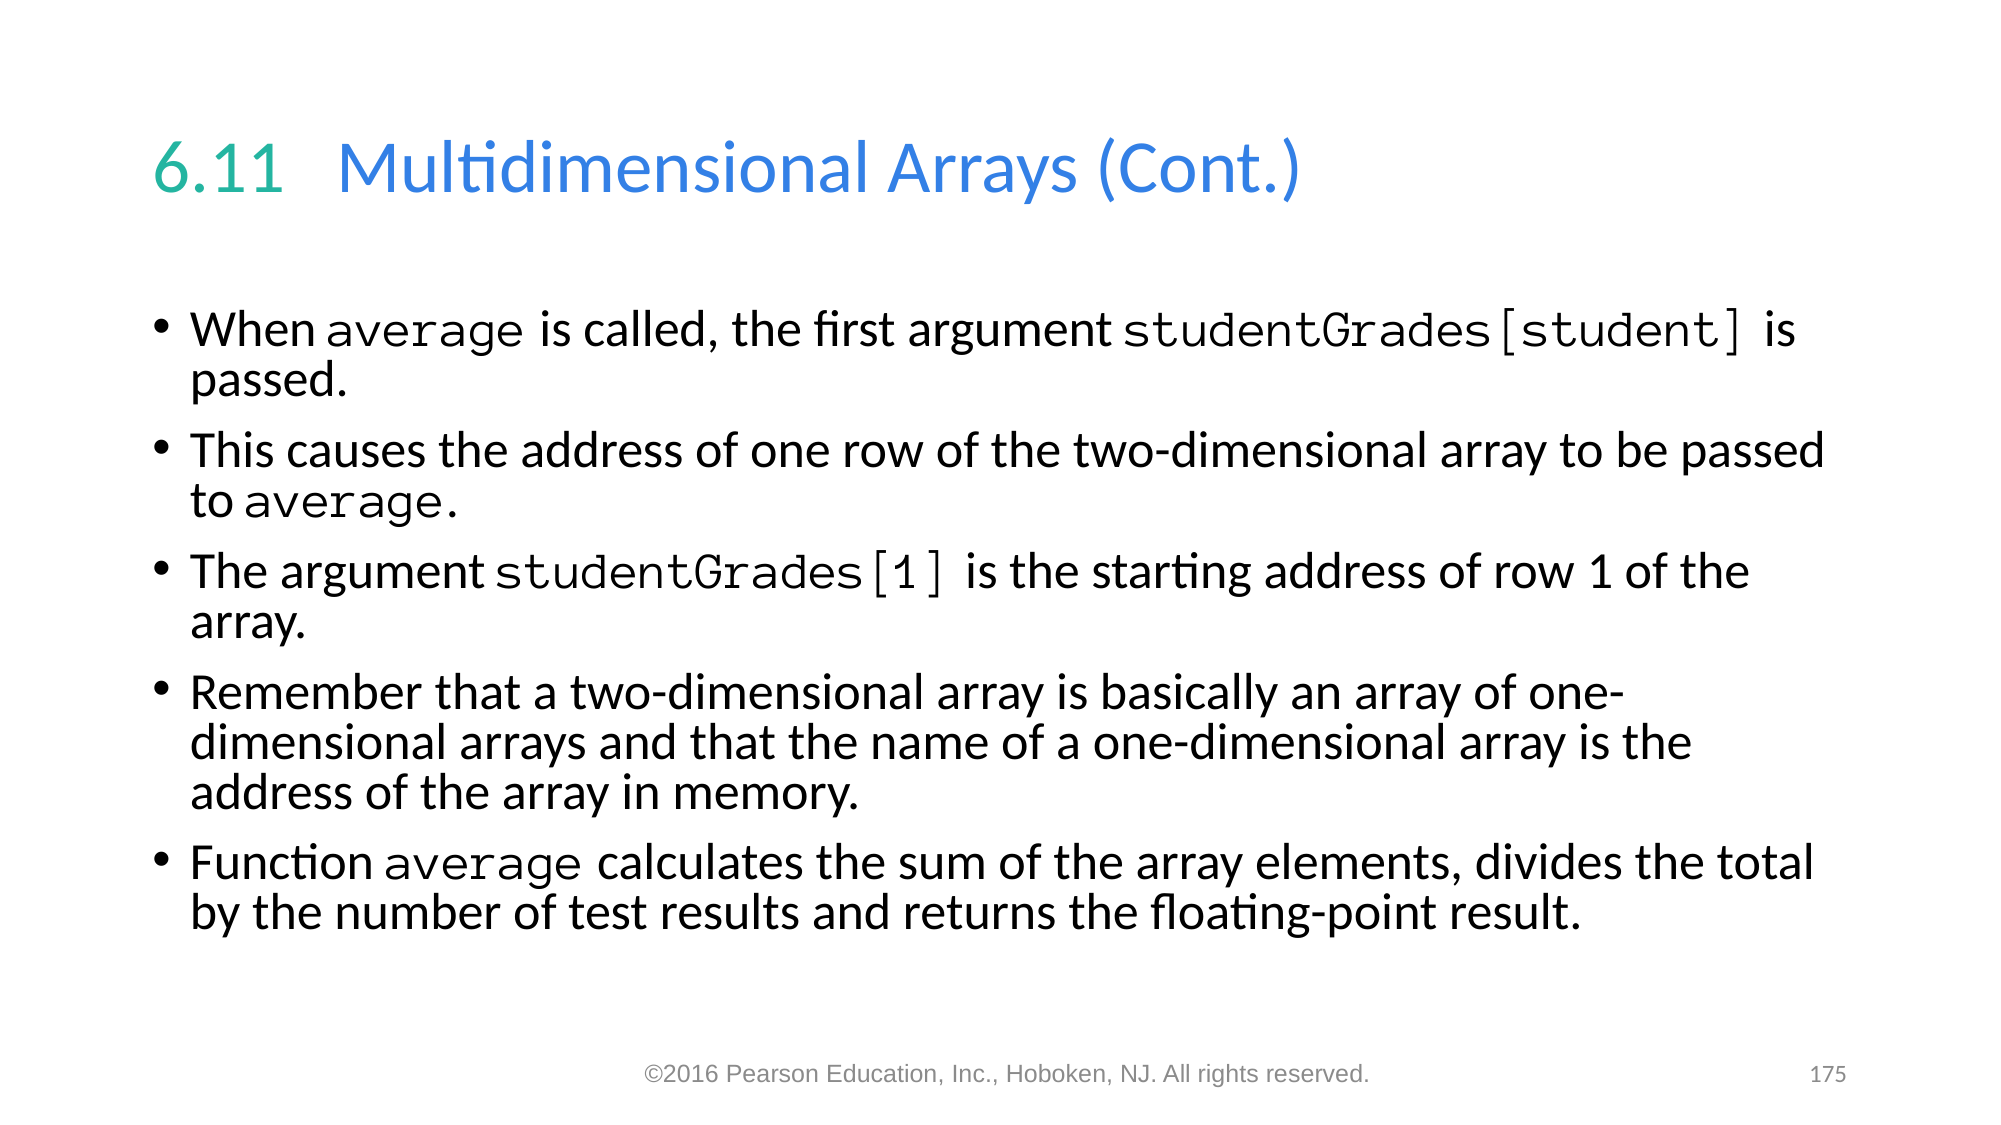

# 6.11   Multidimensional Arrays (Cont.)
When average is called, the first argument studentGrades[student] is passed.
This causes the address of one row of the two-dimensional array to be passed to average.
The argument studentGrades[1] is the starting address of row 1 of the array.
Remember that a two-dimensional array is basically an array of one-dimensional arrays and that the name of a one-dimensional array is the address of the array in memory.
Function average calculates the sum of the array elements, divides the total by the number of test results and returns the floating-point result.
175
©2016 Pearson Education, Inc., Hoboken, NJ. All rights reserved.